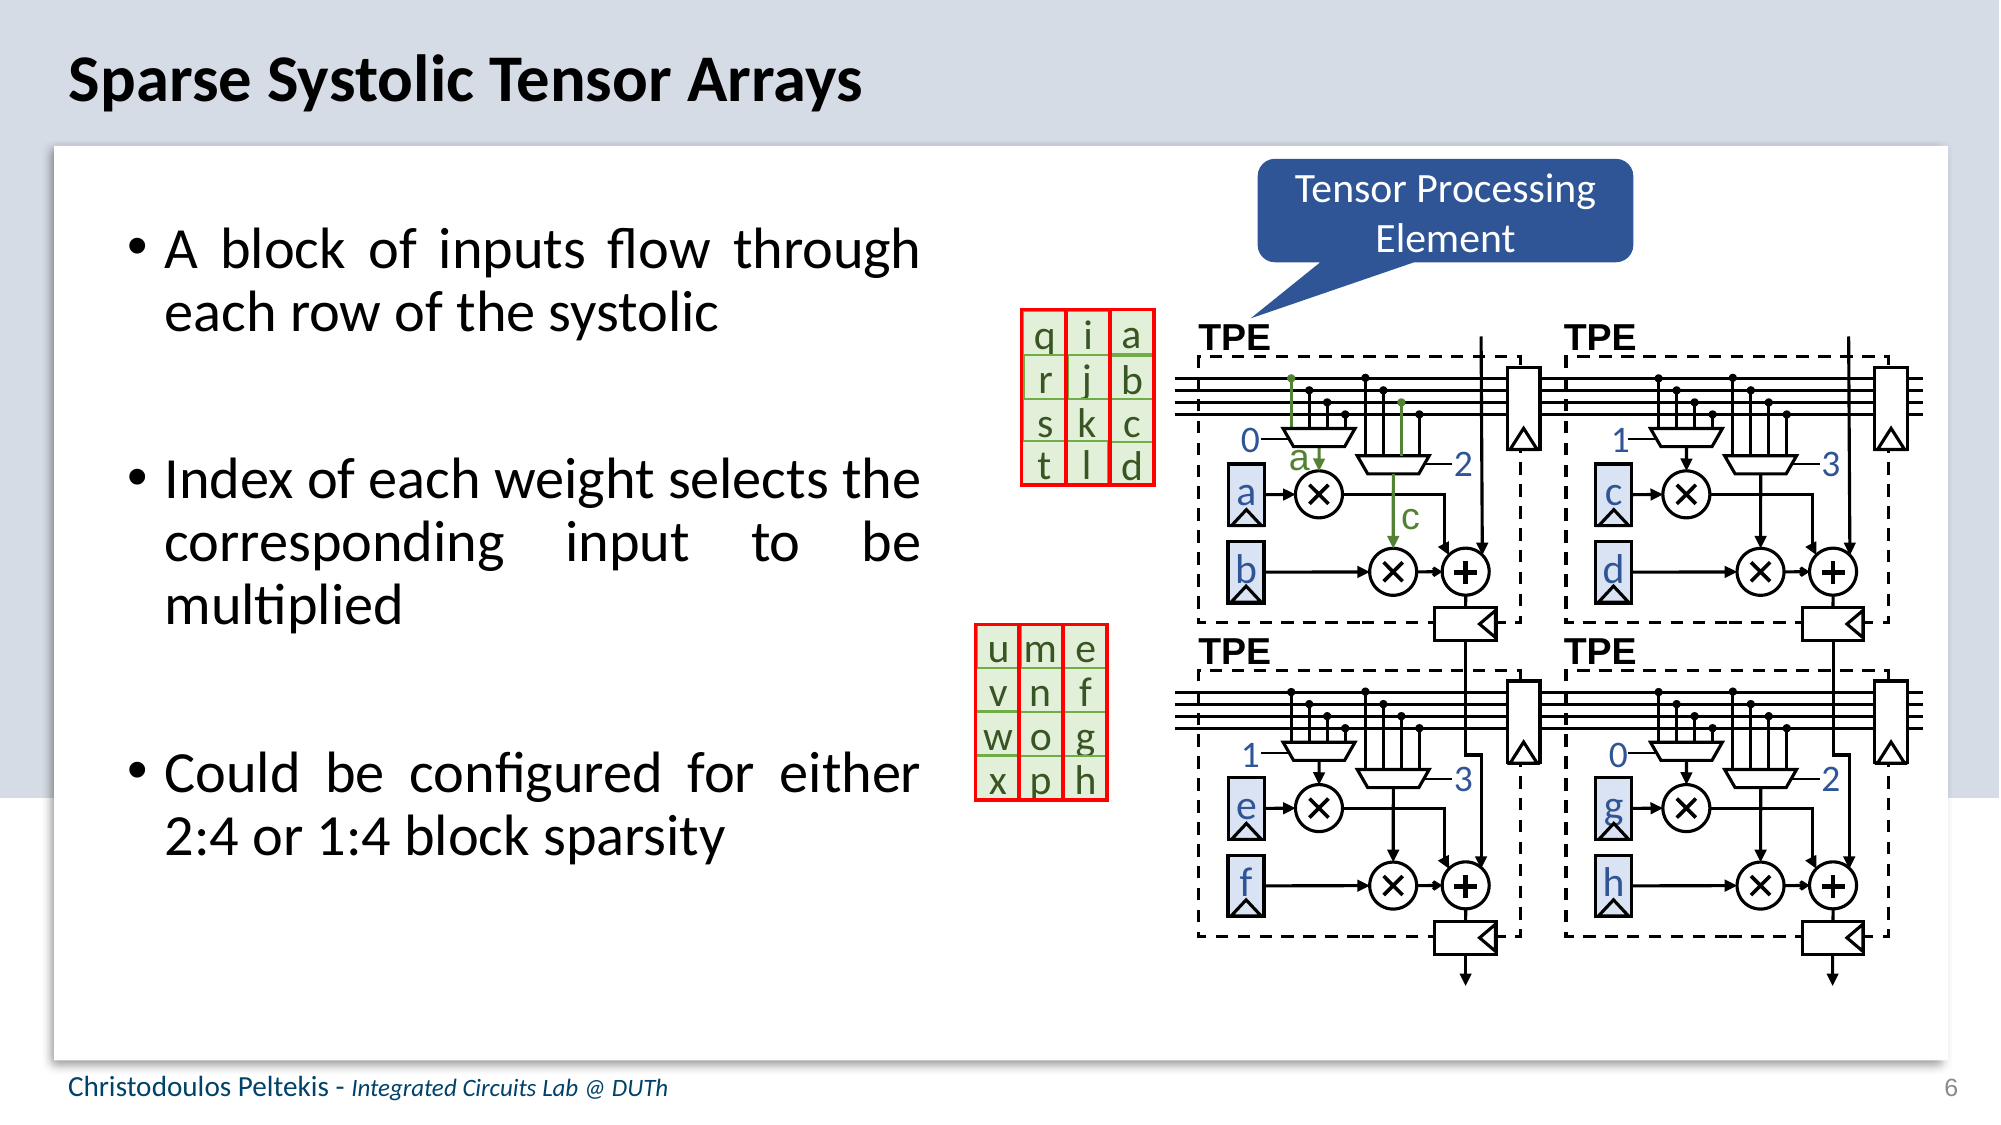

Sparse Systolic Tensor Arrays
Tensor Processing Element
A block of inputs flow through each row of the systolic

Index of each weight selects the corresponding input to be multiplied

Could be configured for either 2:4 or 1:4 block sparsity
TPE
TPE

a
q
i
j
r
b
c
k
s
t
l
d

0
1
a

2
3

a

c

c
b

d

TPE
TPE
m
e
u

f
v
n
w
g
o
h
x
p

1
0

3
2

e

g

f

h

Christodoulos Peltekis - Integrated Circuits Lab @ DUTh
6